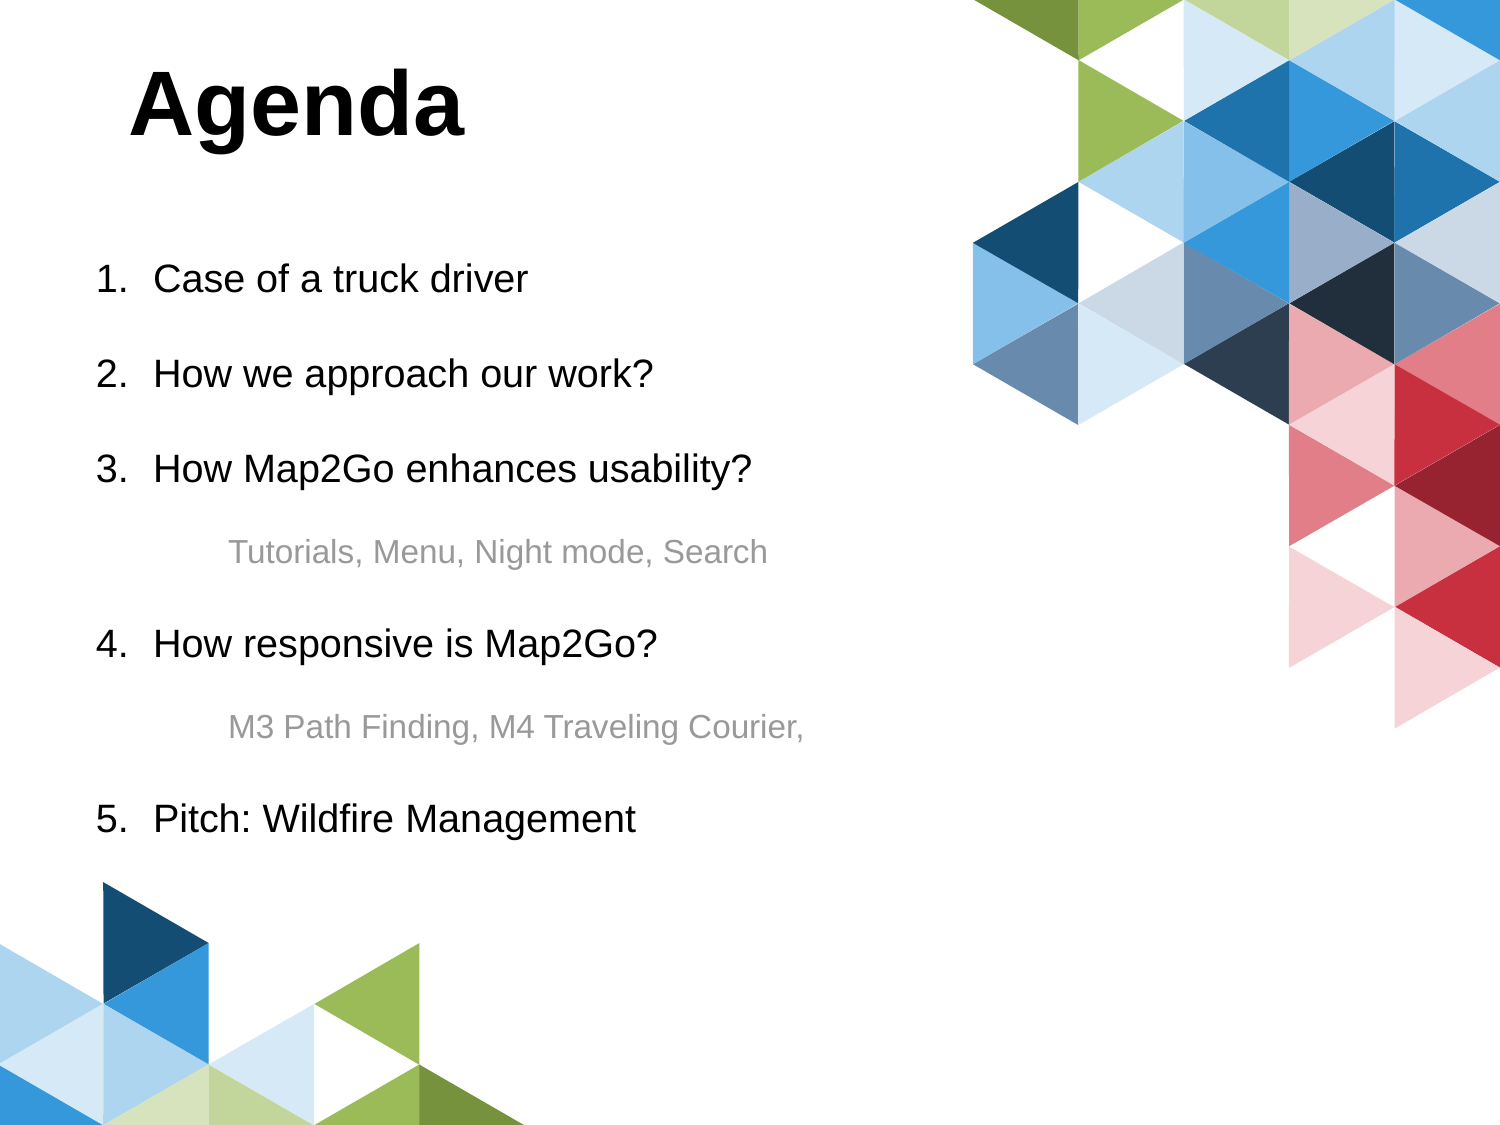

# Agenda
Case of a truck driver
How we approach our work?
How Map2Go enhances usability?
Tutorials, Menu, Night mode, Search
How responsive is Map2Go?
M3 Path Finding, M4 Traveling Courier,
Pitch: Wildfire Management